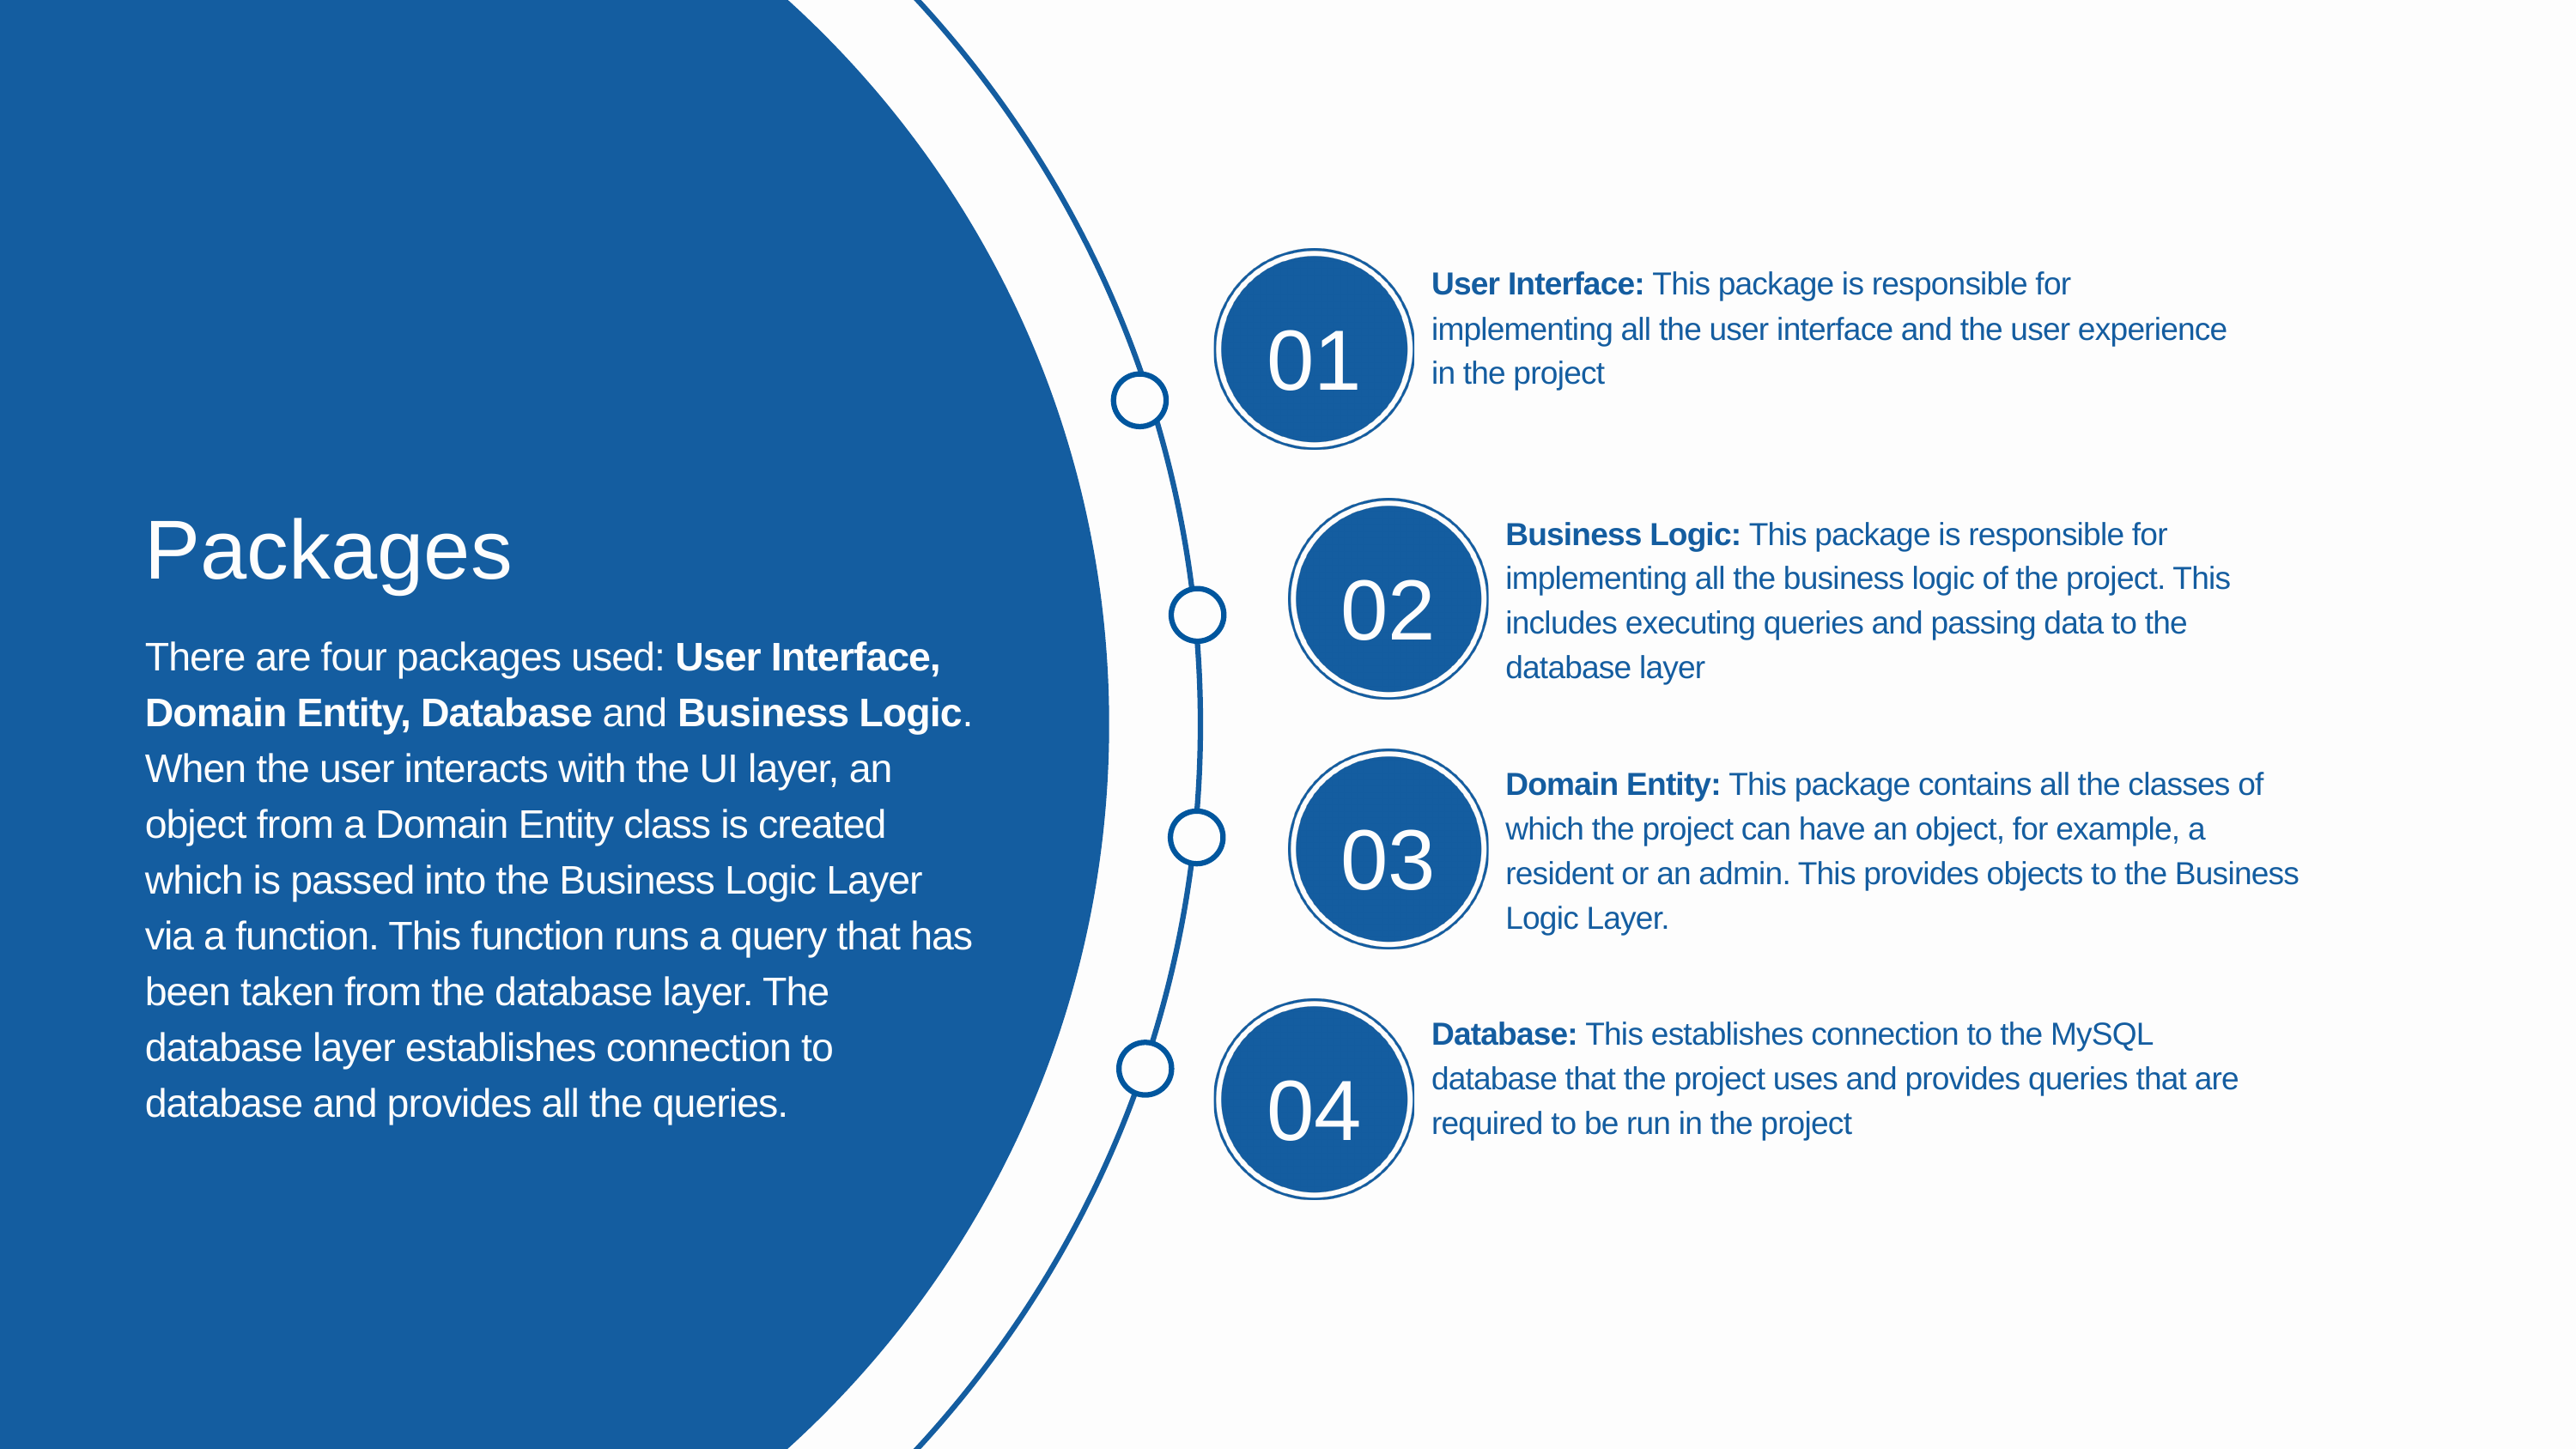

User Interface: This package is responsible for implementing all the user interface and the user experience in the project
01

Packages

Business Logic: This package is responsible for implementing all the business logic of the project. This includes executing queries and passing data to the database layer
02

There are four packages used: User Interface, Domain Entity, Database and Business Logic. When the user interacts with the UI layer, an object from a Domain Entity class is created which is passed into the Business Logic Layer via a function. This function runs a query that has been taken from the database layer. The database layer establishes connection to database and provides all the queries.

Domain Entity: This package contains all the classes of which the project can have an object, for example, a resident or an admin. This provides objects to the Business Logic Layer.
03

Database: This establishes connection to the MySQL database that the project uses and provides queries that are required to be run in the project
04